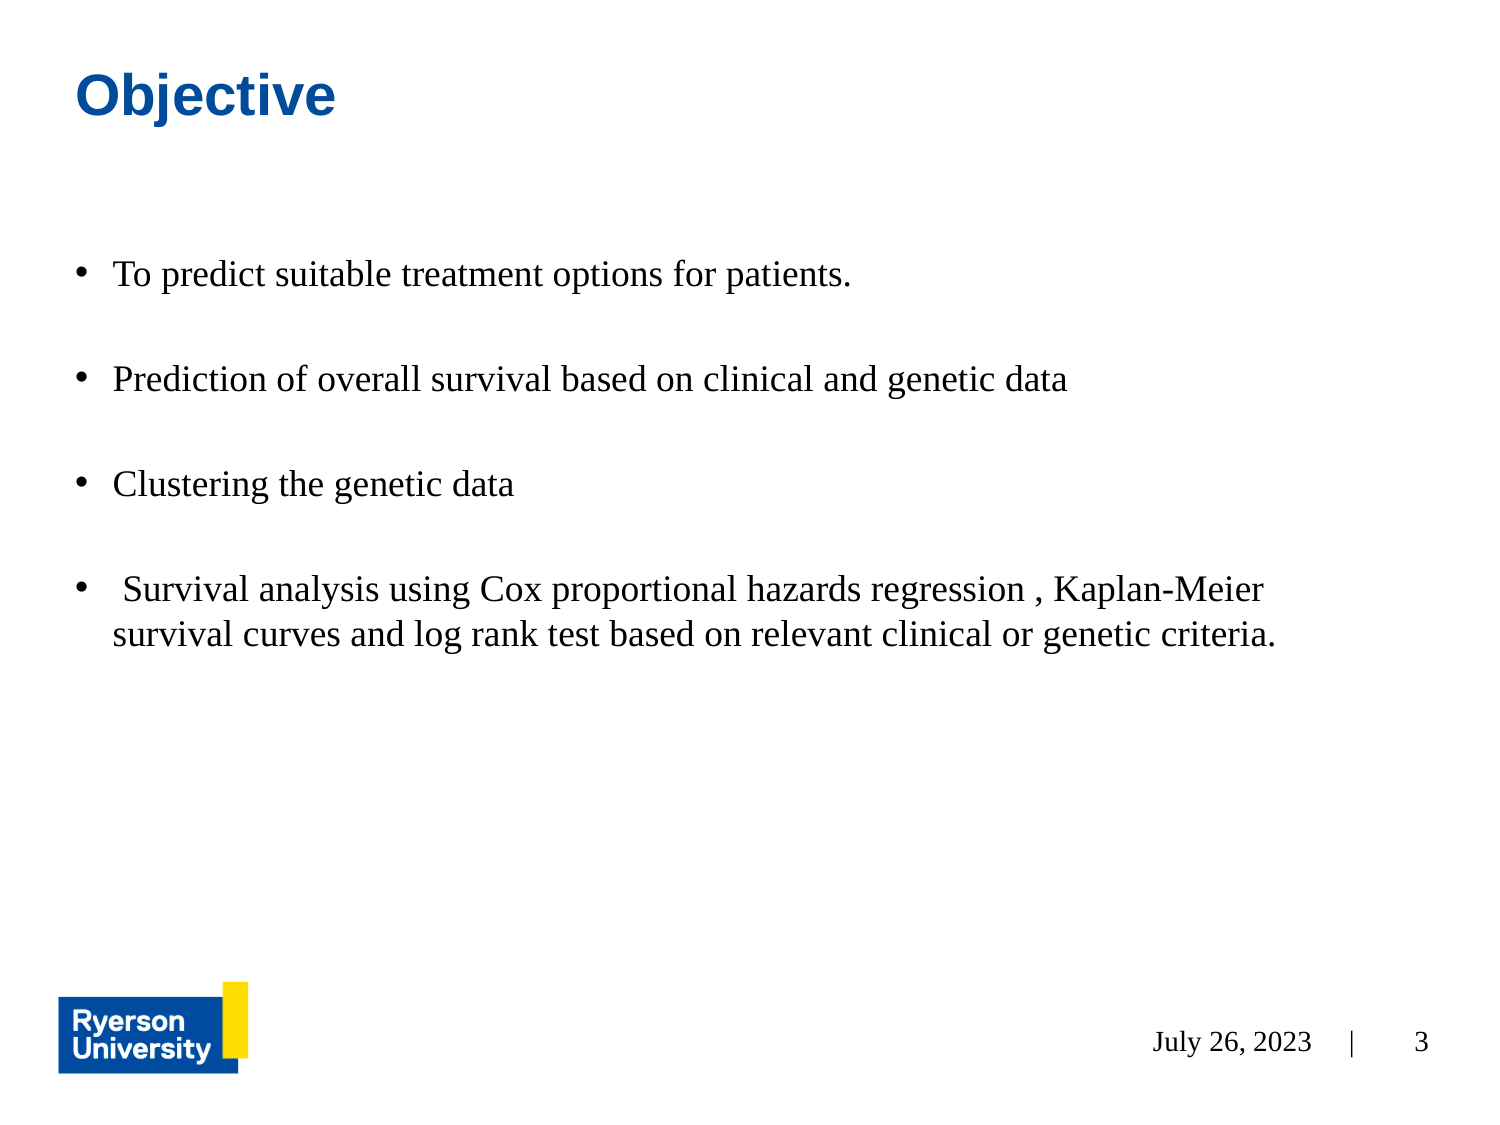

# Objective
To predict suitable treatment options for patients.

Prediction of overall survival based on clinical and genetic data

Clustering the genetic data

 Survival analysis using Cox proportional hazards regression , Kaplan-Meier survival curves and log rank test based on relevant clinical or genetic criteria.
3
July 26, 2023     |